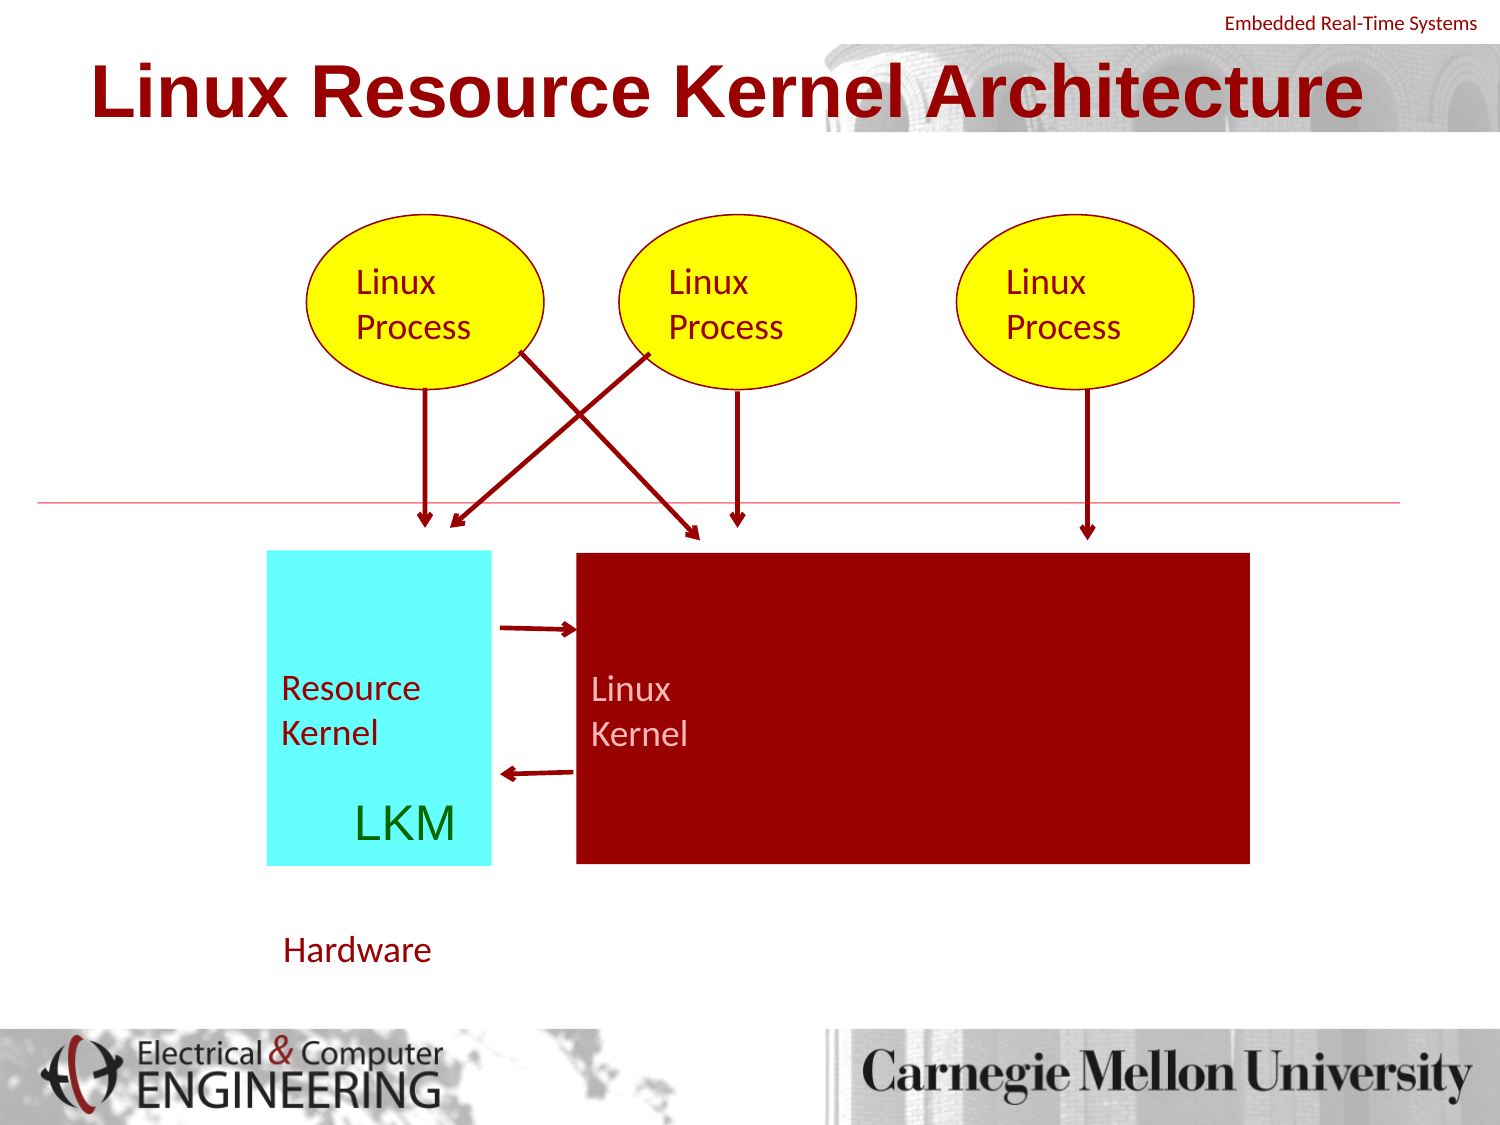

# Linux Resource Kernel Architecture
Linux
Process
Linux
Process
Linux
Process

User-Level

Kernel
Resource
Kernel
Linux
Kernel

LKM
Hardware